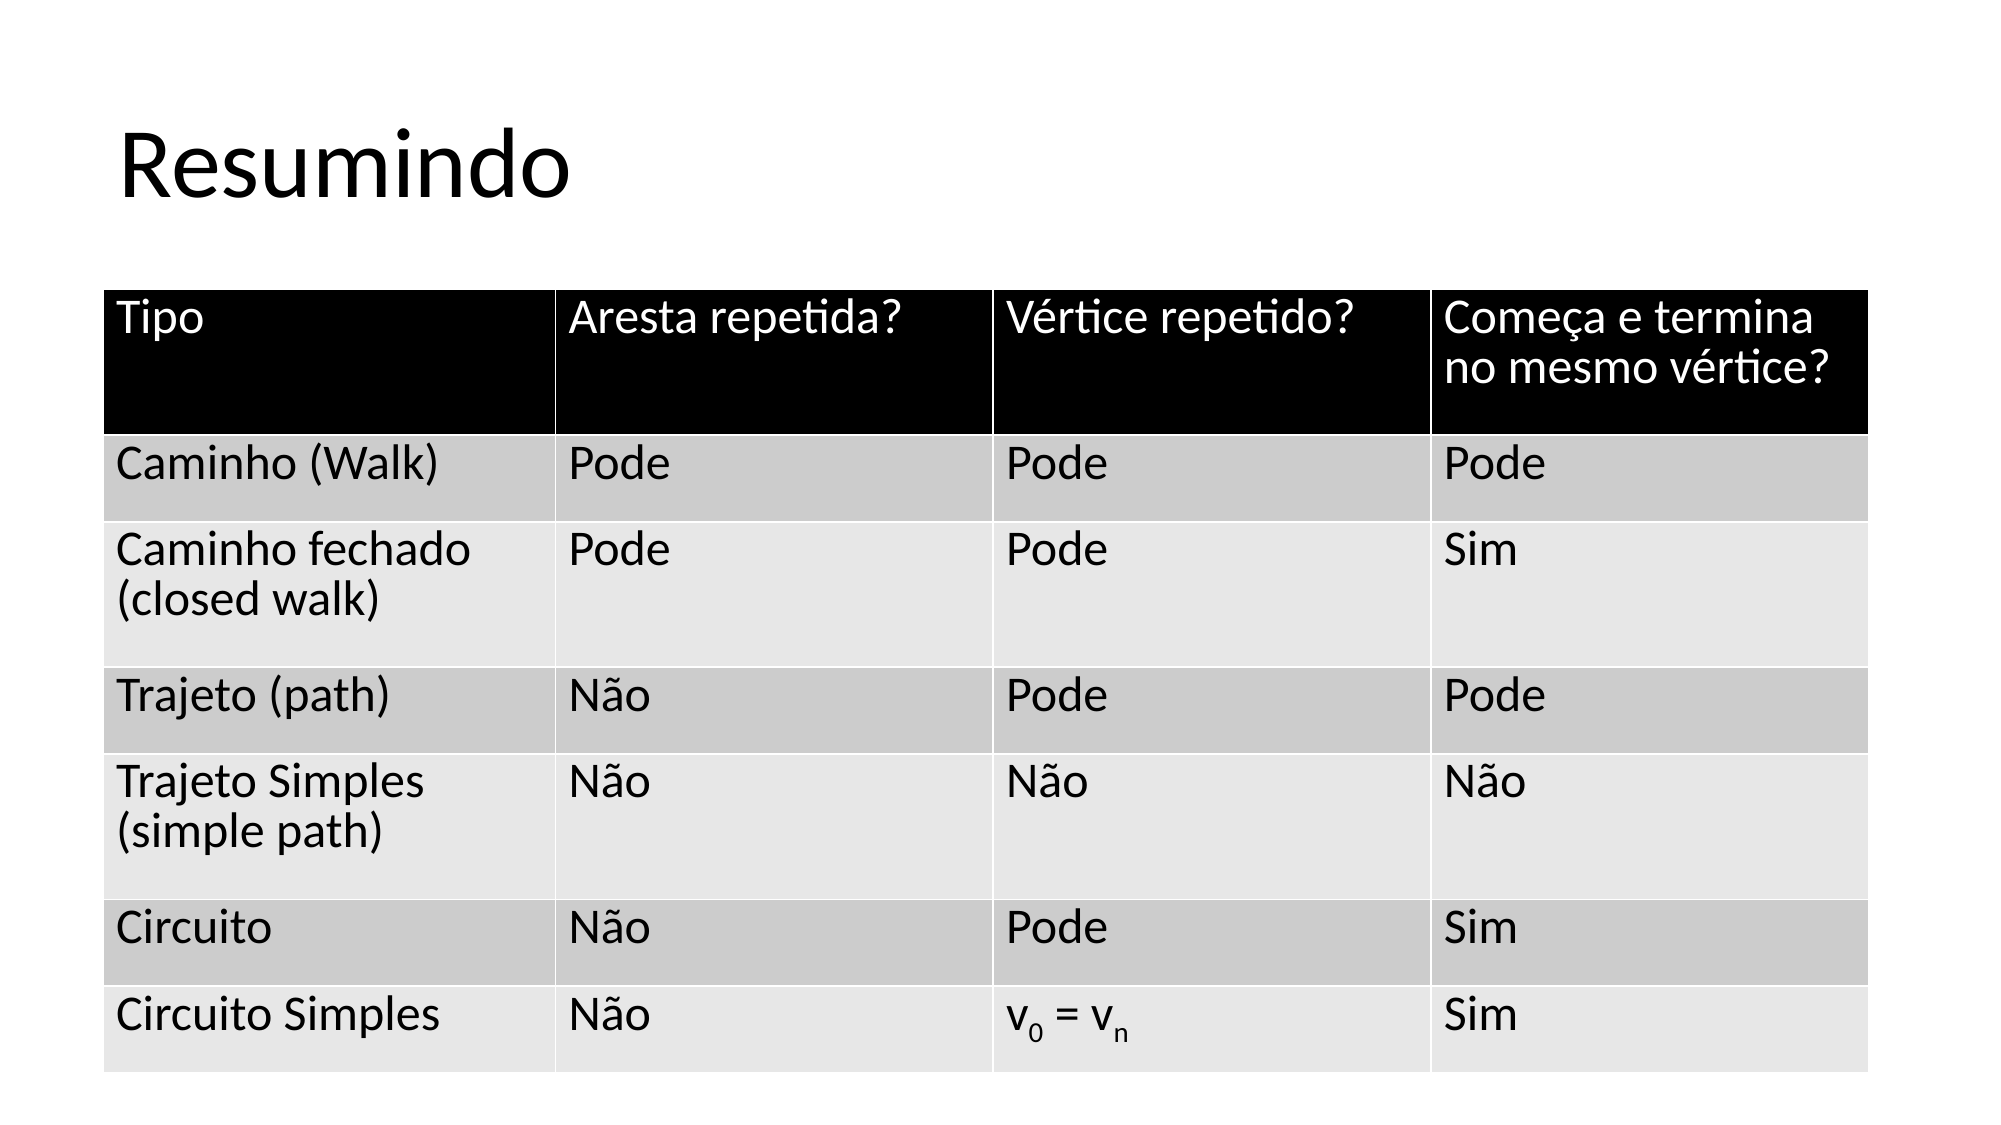

# Resumindo
| Tipo | Aresta repetida? | Vértice repetido? | Começa e termina no mesmo vértice? |
| --- | --- | --- | --- |
| Caminho (Walk) | Pode | Pode | Pode |
| Caminho fechado (closed walk) | Pode | Pode | Sim |
| Trajeto (path) | Não | Pode | Pode |
| Trajeto Simples (simple path) | Não | Não | Não |
| Circuito | Não | Pode | Sim |
| Circuito Simples | Não | v0 = vn | Sim |